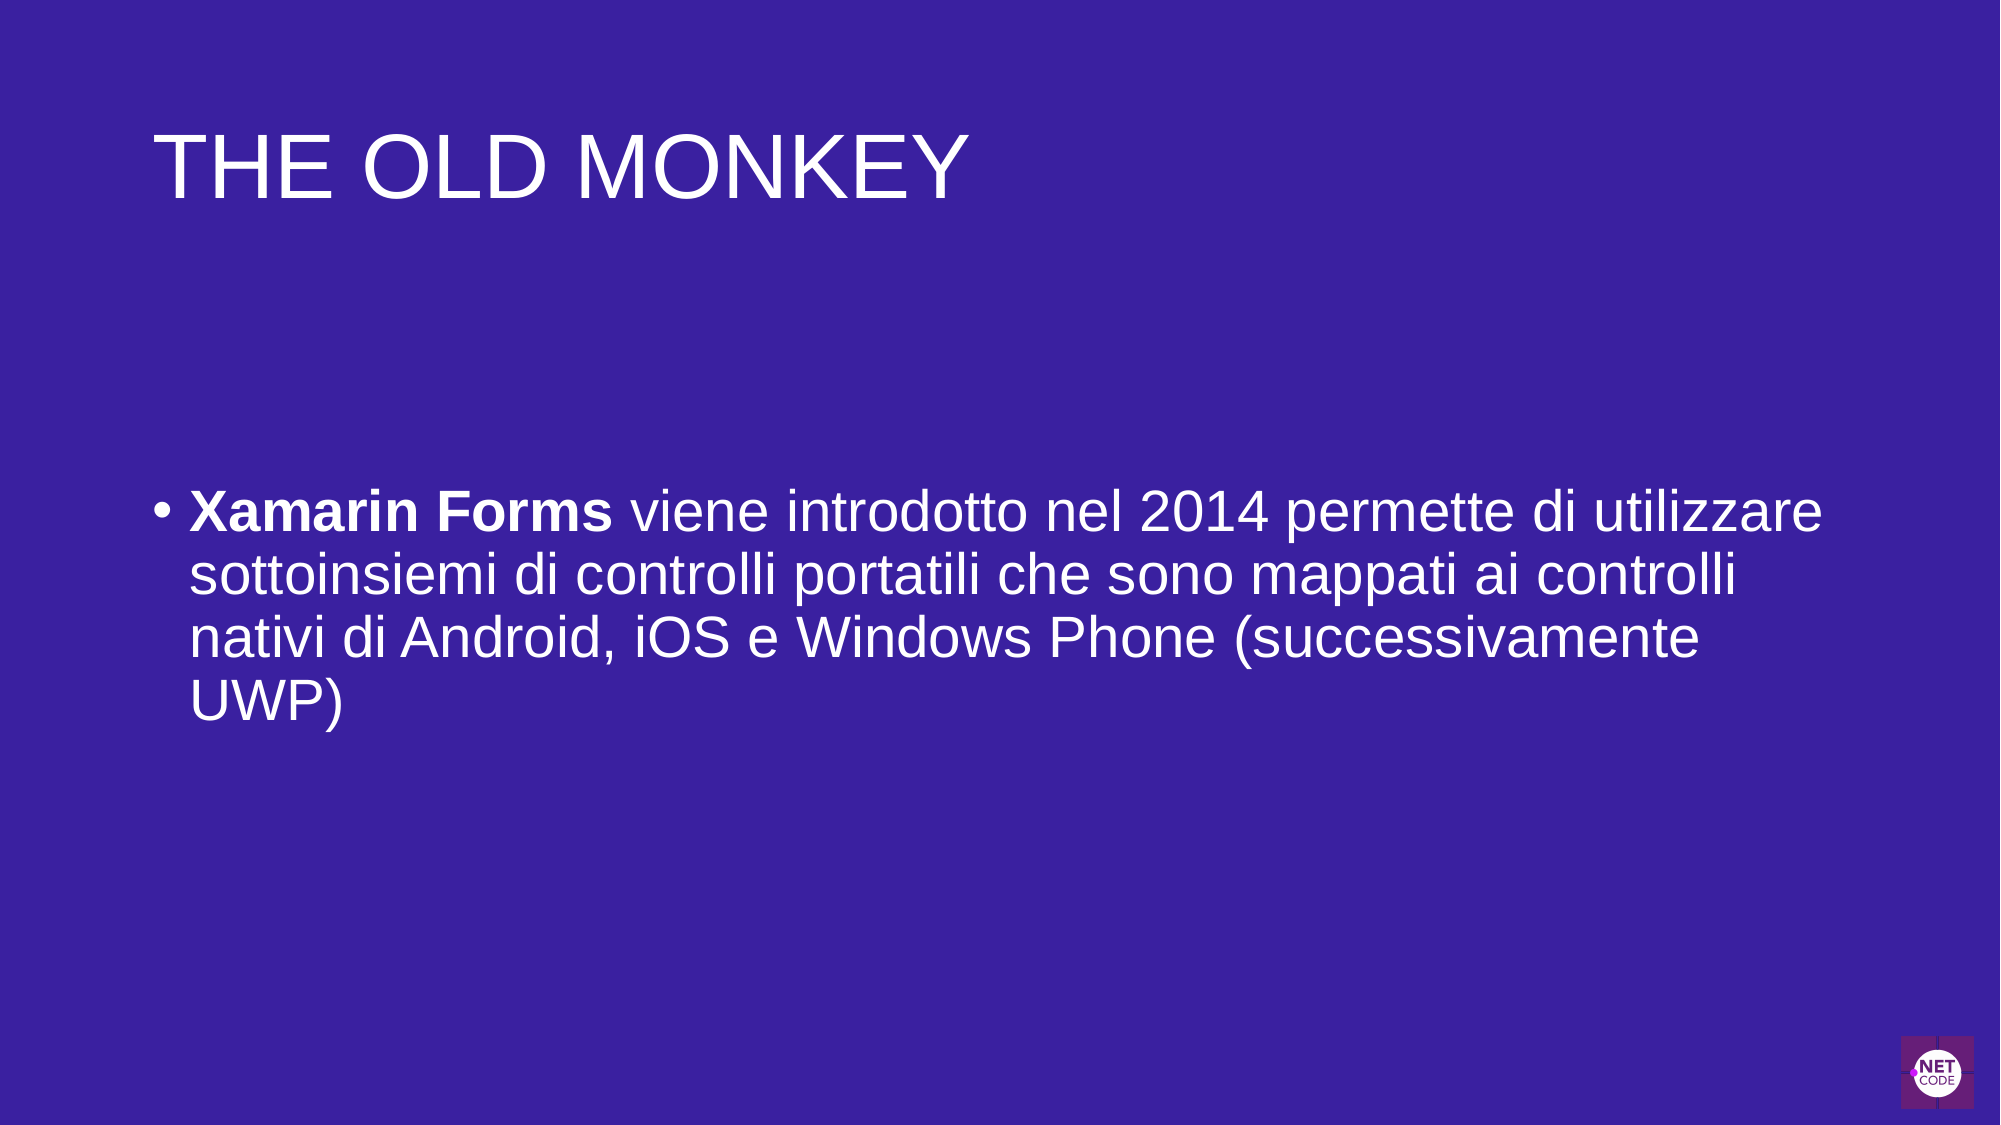

# THE OLD MONKEY

Xamarin Forms viene introdotto nel 2014 permette di utilizzare sottoinsiemi di controlli portatili che sono mappati ai controlli nativi di Android, iOS e Windows Phone (successivamente UWP)